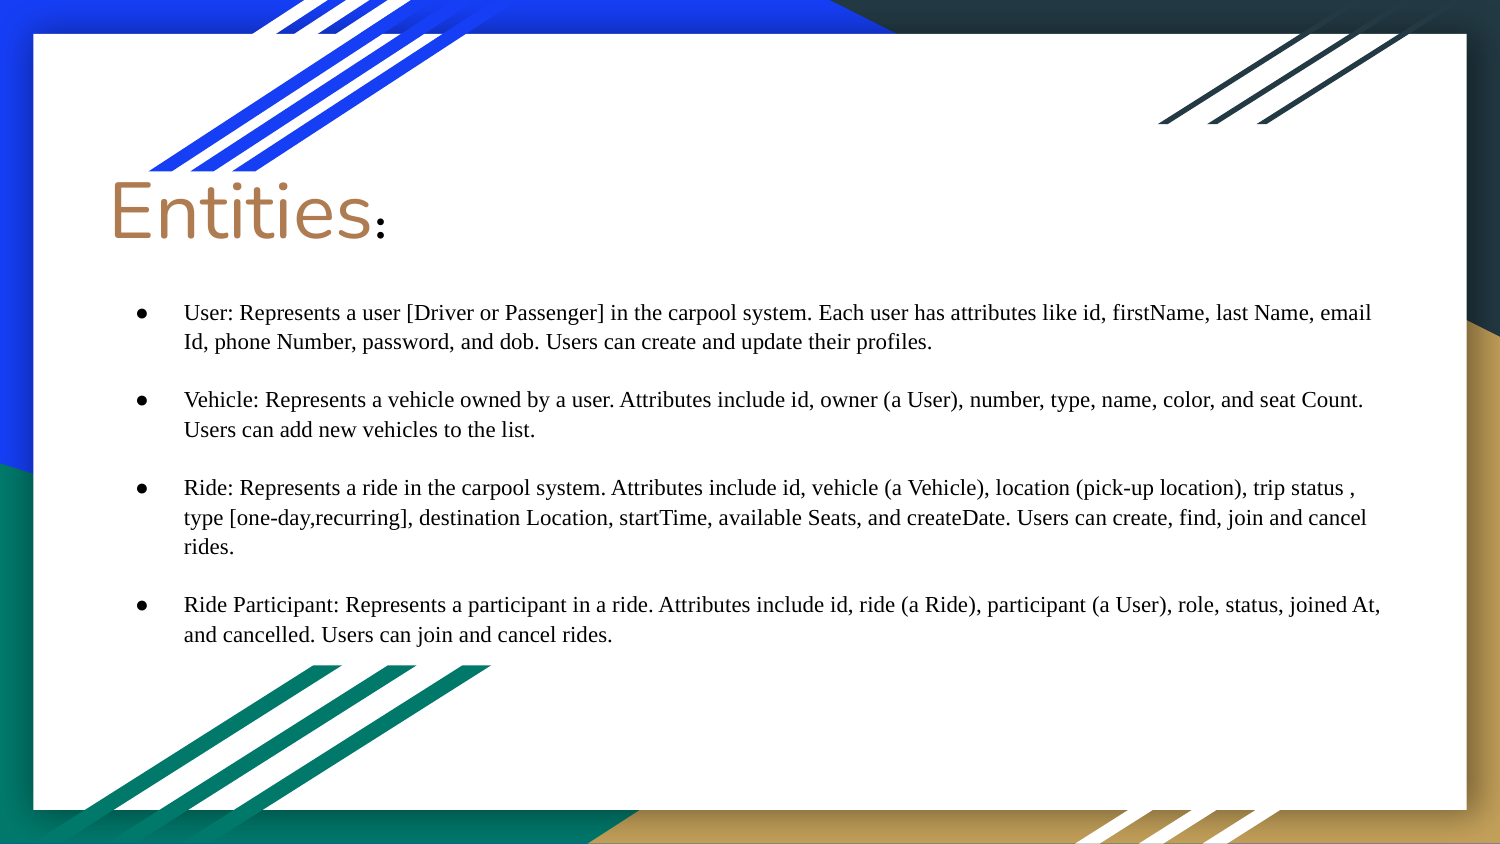

# Entities:

User: Represents a user [Driver or Passenger] in the carpool system. Each user has attributes like id, firstName, last Name, email Id, phone Number, password, and dob. Users can create and update their profiles.

Vehicle: Represents a vehicle owned by a user. Attributes include id, owner (a User), number, type, name, color, and seat Count. Users can add new vehicles to the list.

Ride: Represents a ride in the carpool system. Attributes include id, vehicle (a Vehicle), location (pick-up location), trip status , type [one-day,recurring], destination Location, startTime, available Seats, and createDate. Users can create, find, join and cancel rides.

Ride Participant: Represents a participant in a ride. Attributes include id, ride (a Ride), participant (a User), role, status, joined At, and cancelled. Users can join and cancel rides.